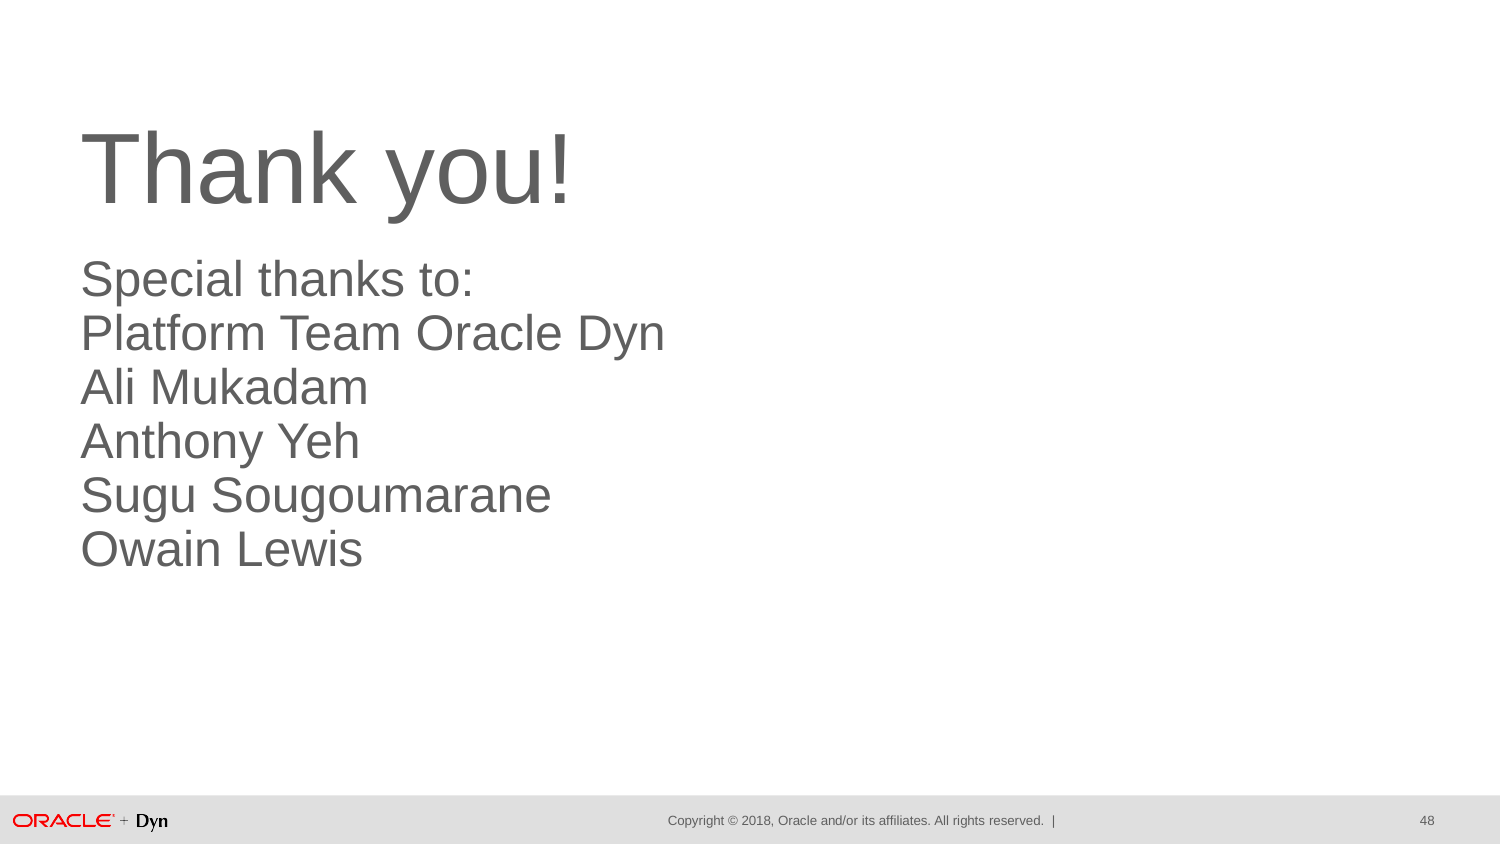

# Thank you!
Special thanks to:
Platform Team Oracle Dyn
Ali Mukadam
Anthony Yeh
Sugu Sougoumarane
Owain Lewis

48